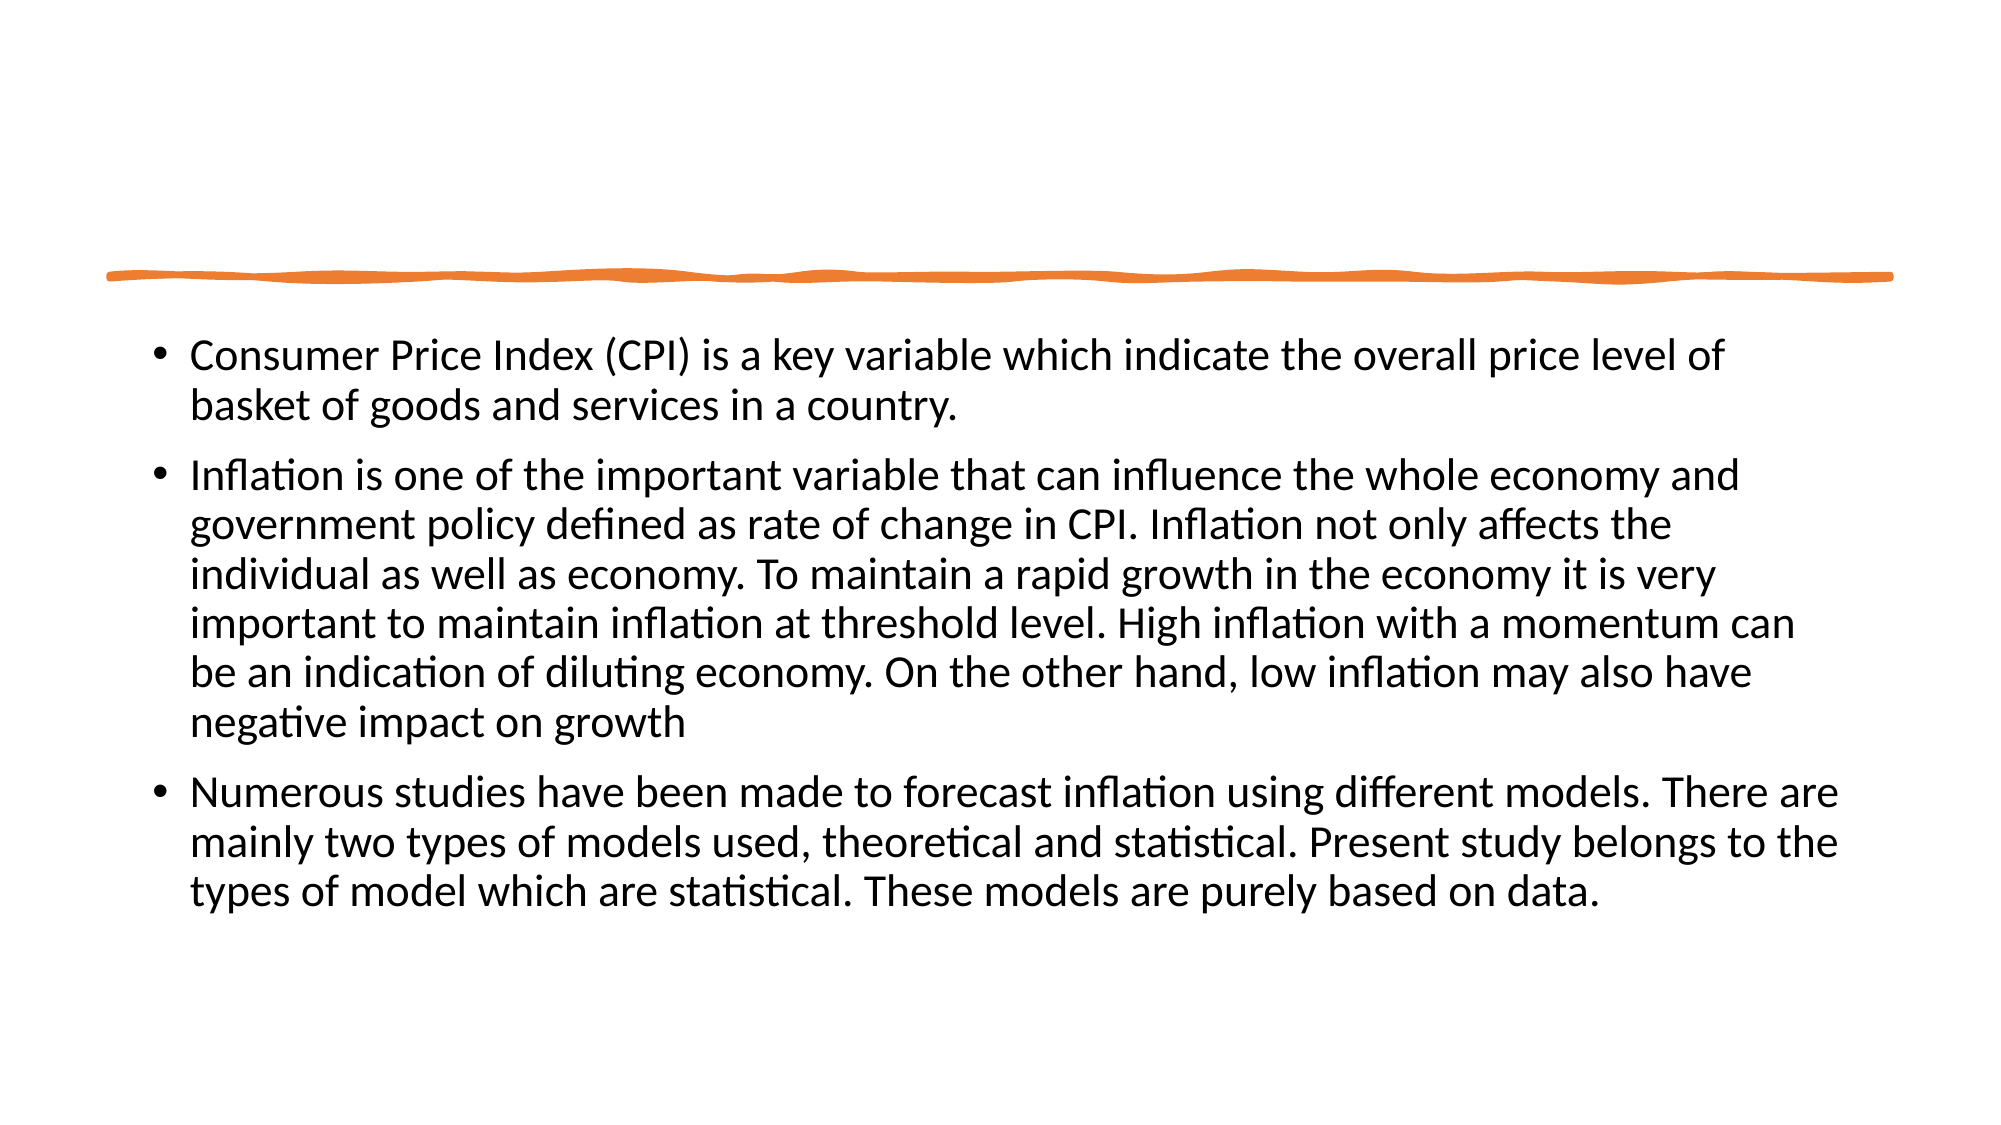

Consumer Price Index (CPI) is a key variable which indicate the overall price level of basket of goods and services in a country.
Inflation is one of the important variable that can influence the whole economy and government policy defined as rate of change in CPI. Inflation not only affects the individual as well as economy. To maintain a rapid growth in the economy it is very important to maintain inflation at threshold level. High inflation with a momentum can be an indication of diluting economy. On the other hand, low inflation may also have negative impact on growth
Numerous studies have been made to forecast inflation using different models. There are mainly two types of models used, theoretical and statistical. Present study belongs to the types of model which are statistical. These models are purely based on data.